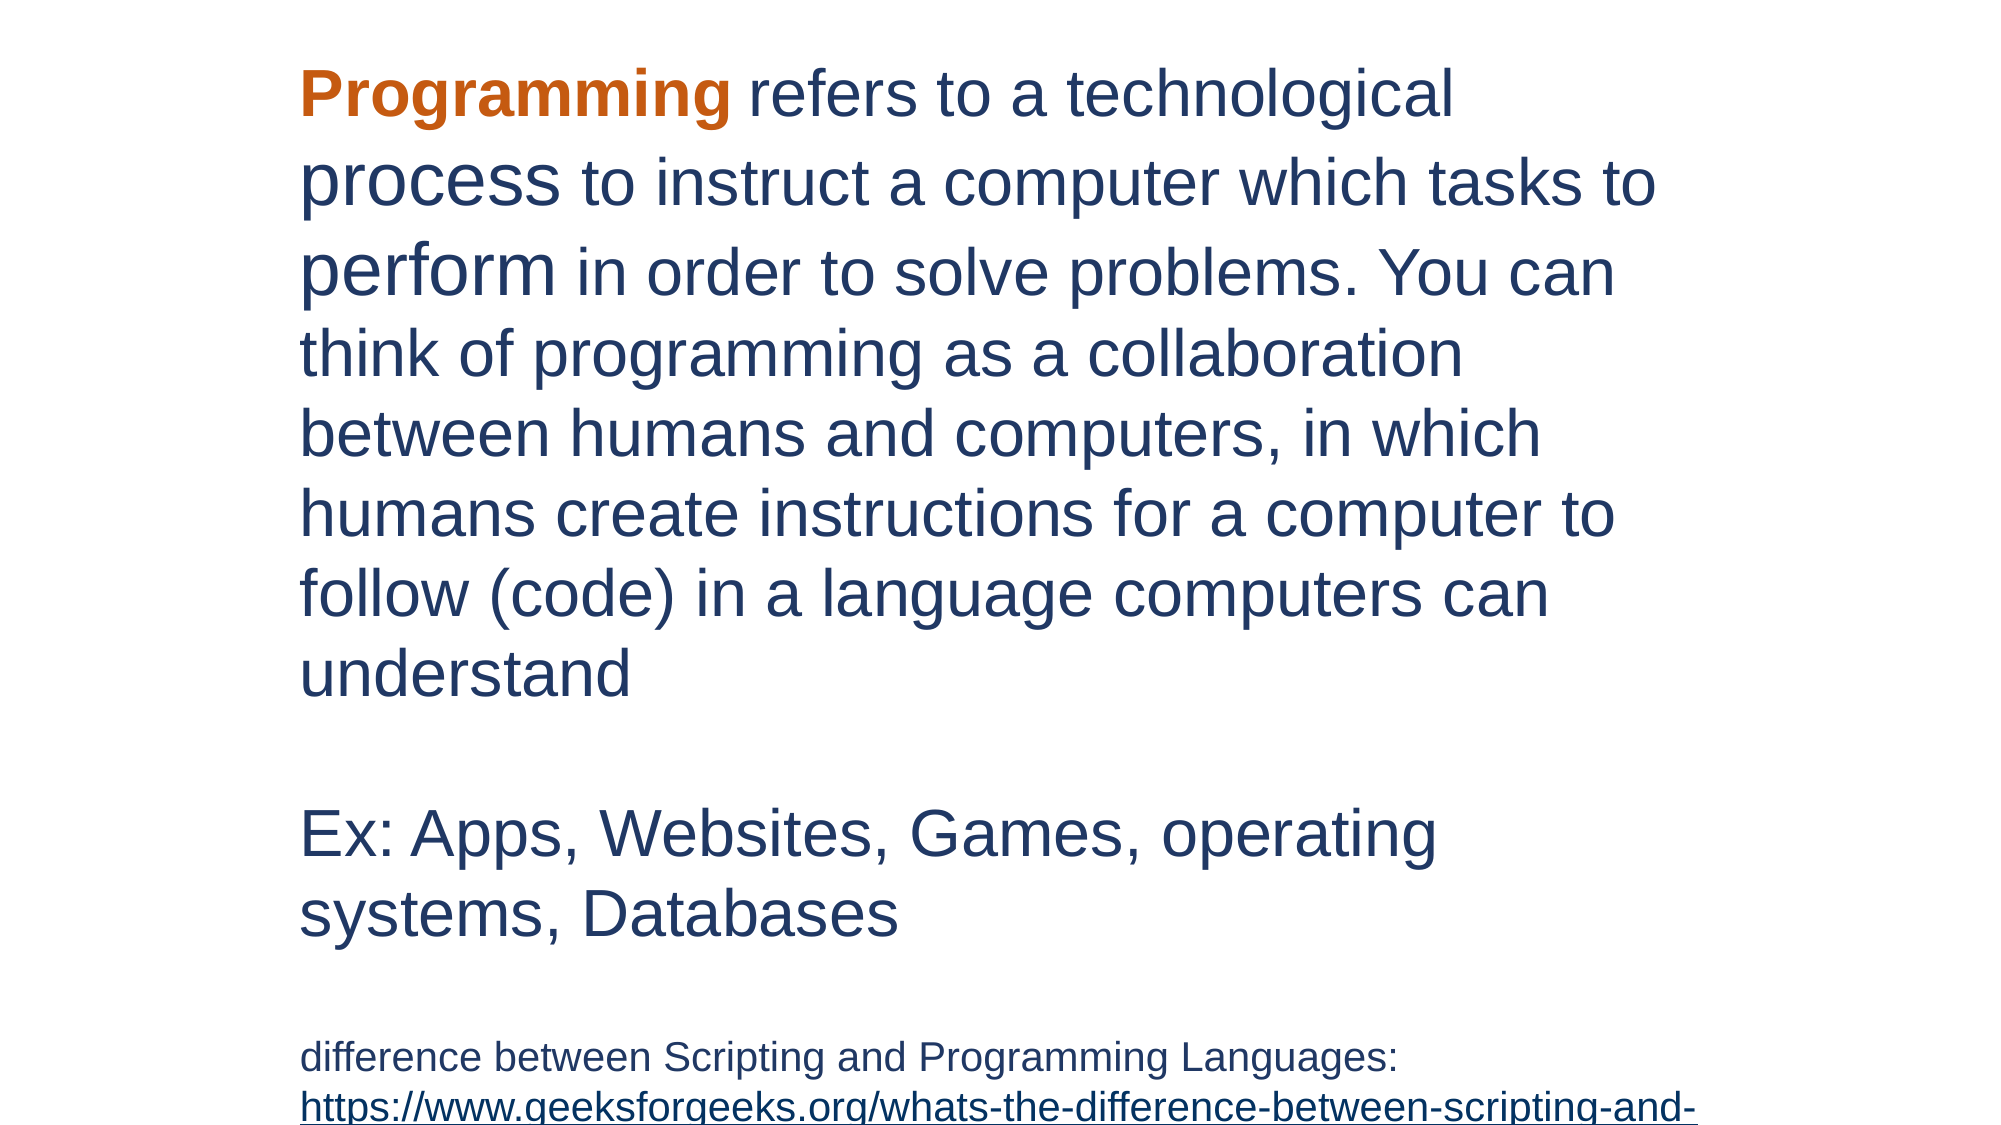

Programming refers to a technological process to instruct a computer which tasks to perform in order to solve problems. You can think of programming as a collaboration between humans and computers, in which humans create instructions for a computer to follow (code) in a language computers can understand

Ex: Apps, Websites, Games, operating systems, Databases

difference between Scripting and Programming Languages: https://www.geeksforgeeks.org/whats-the-difference-between-scripting-and-programming-languages/